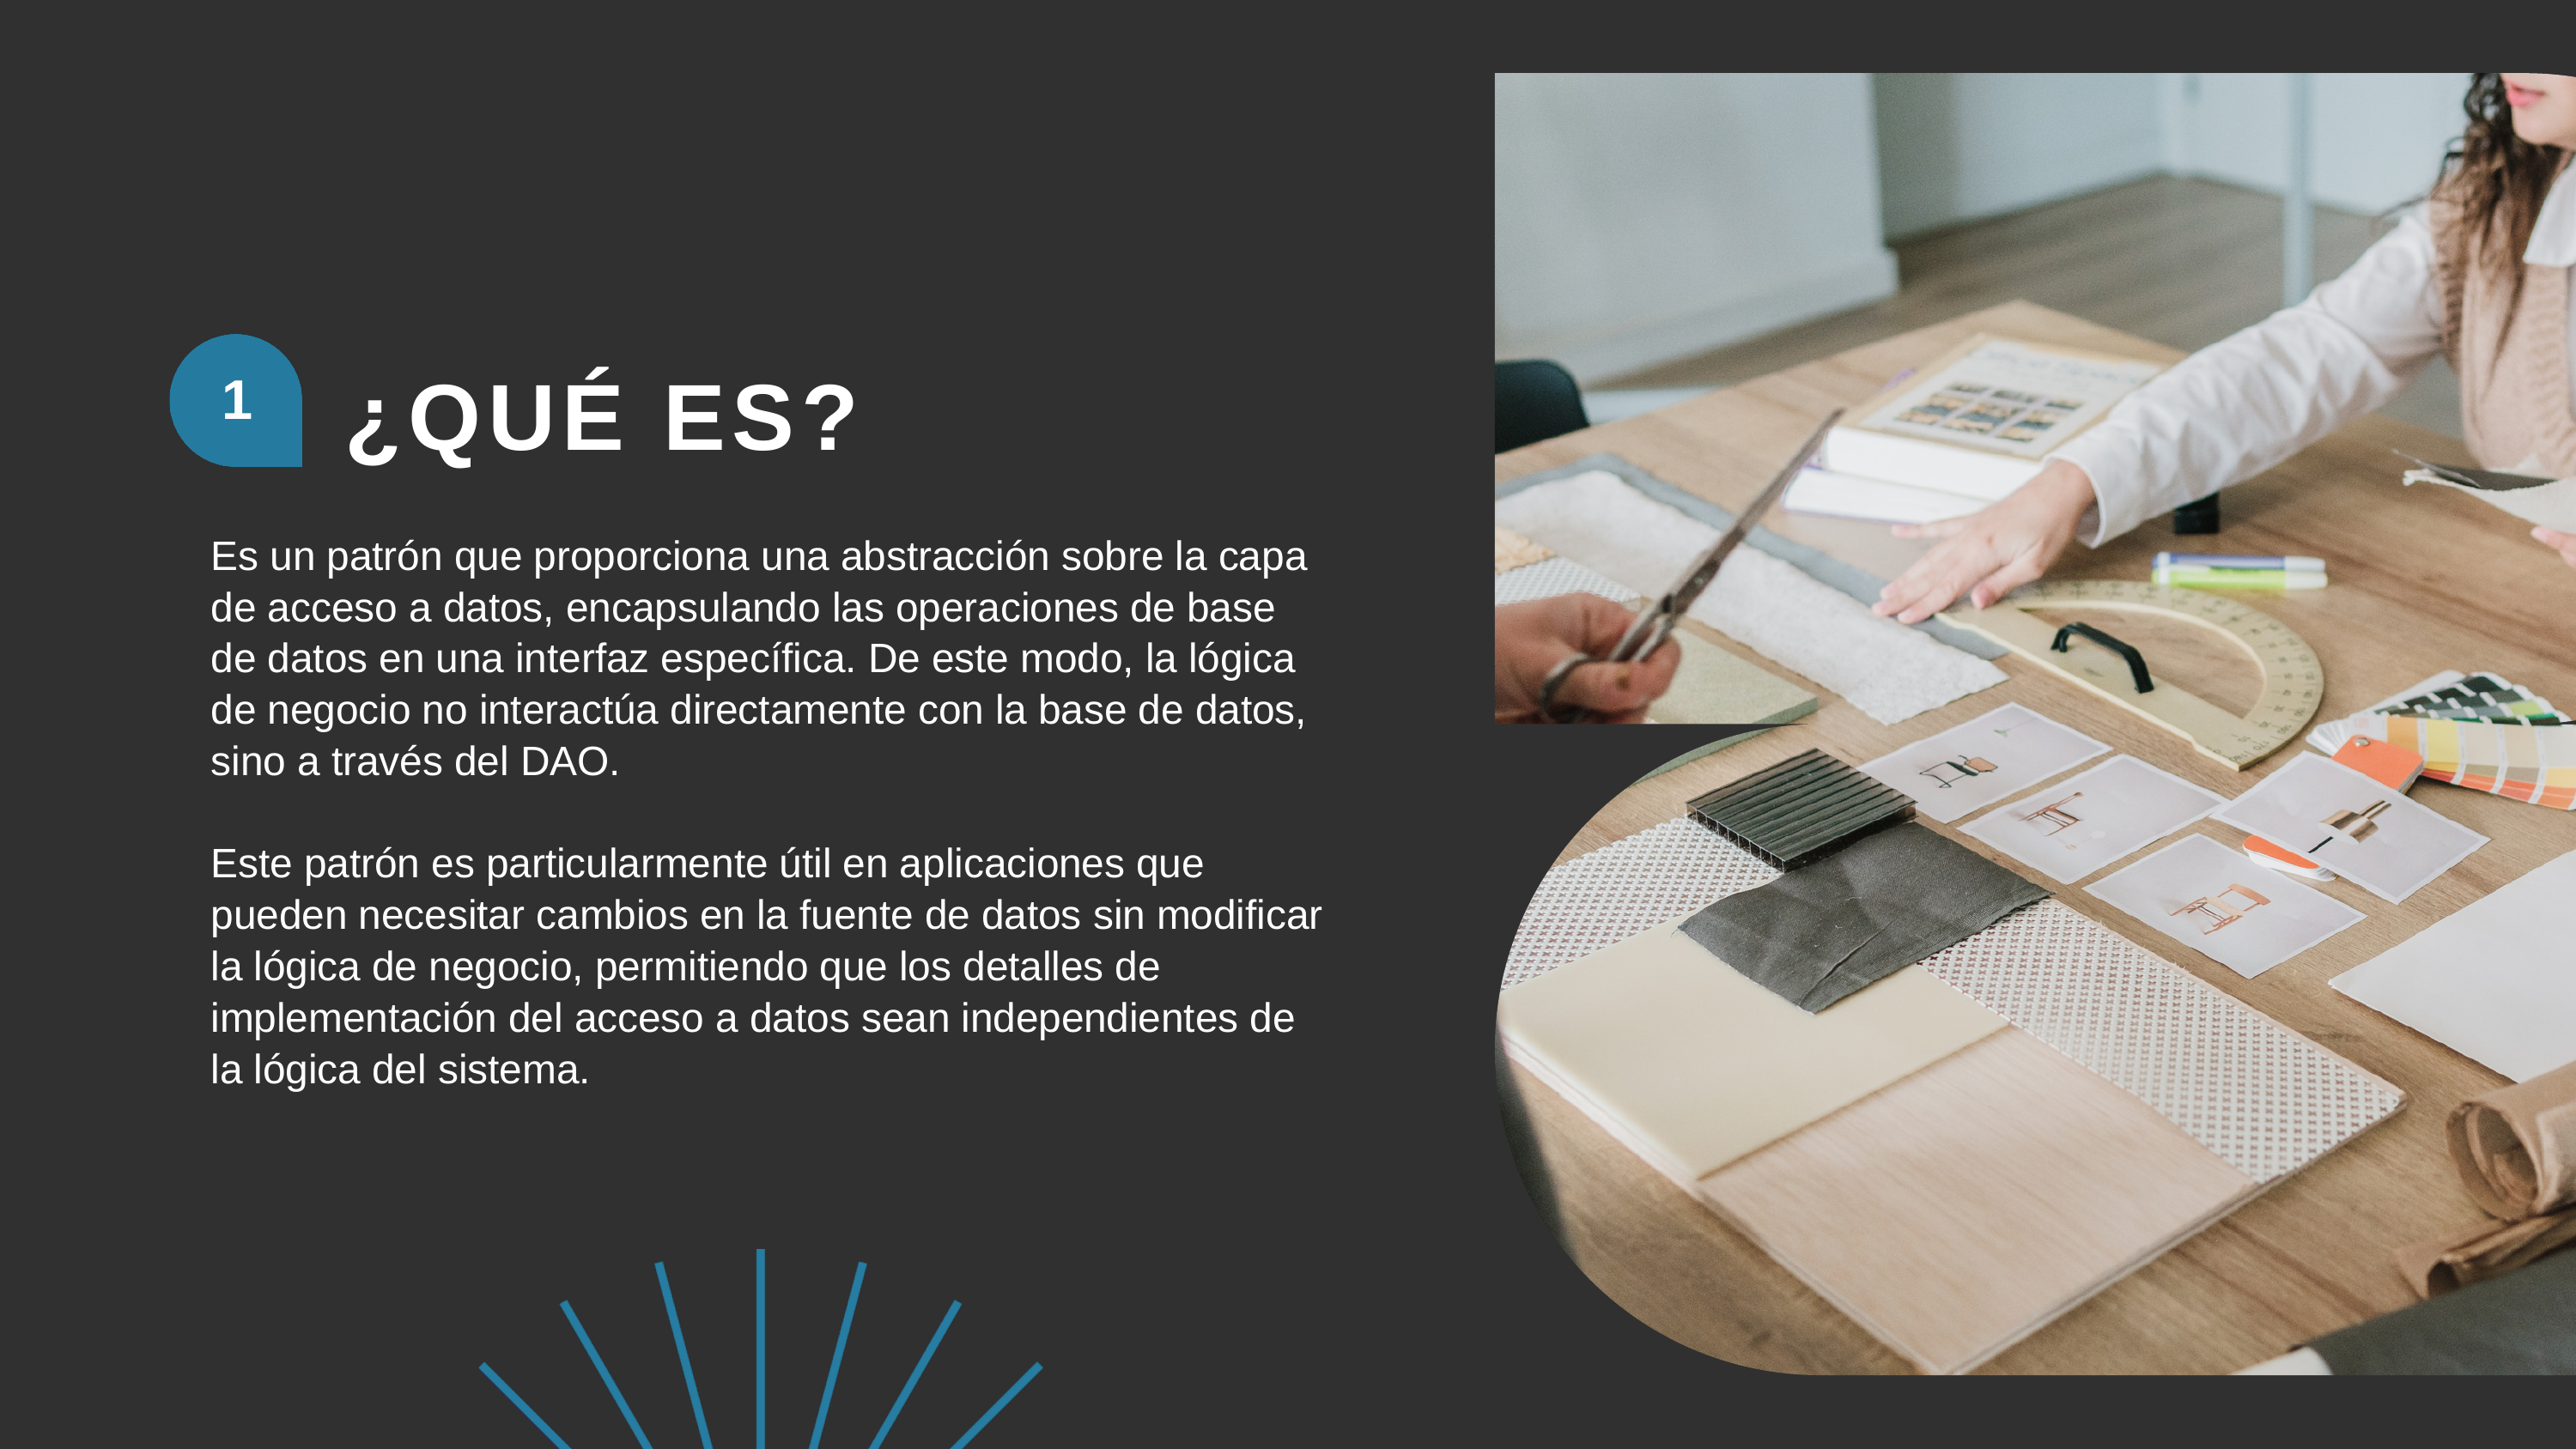

¿QUÉ ES?
1
Es un patrón que proporciona una abstracción sobre la capa de acceso a datos, encapsulando las operaciones de base de datos en una interfaz específica. De este modo, la lógica de negocio no interactúa directamente con la base de datos, sino a través del DAO.

Este patrón es particularmente útil en aplicaciones que pueden necesitar cambios en la fuente de datos sin modificar la lógica de negocio, permitiendo que los detalles de implementación del acceso a datos sean independientes de la lógica del sistema.